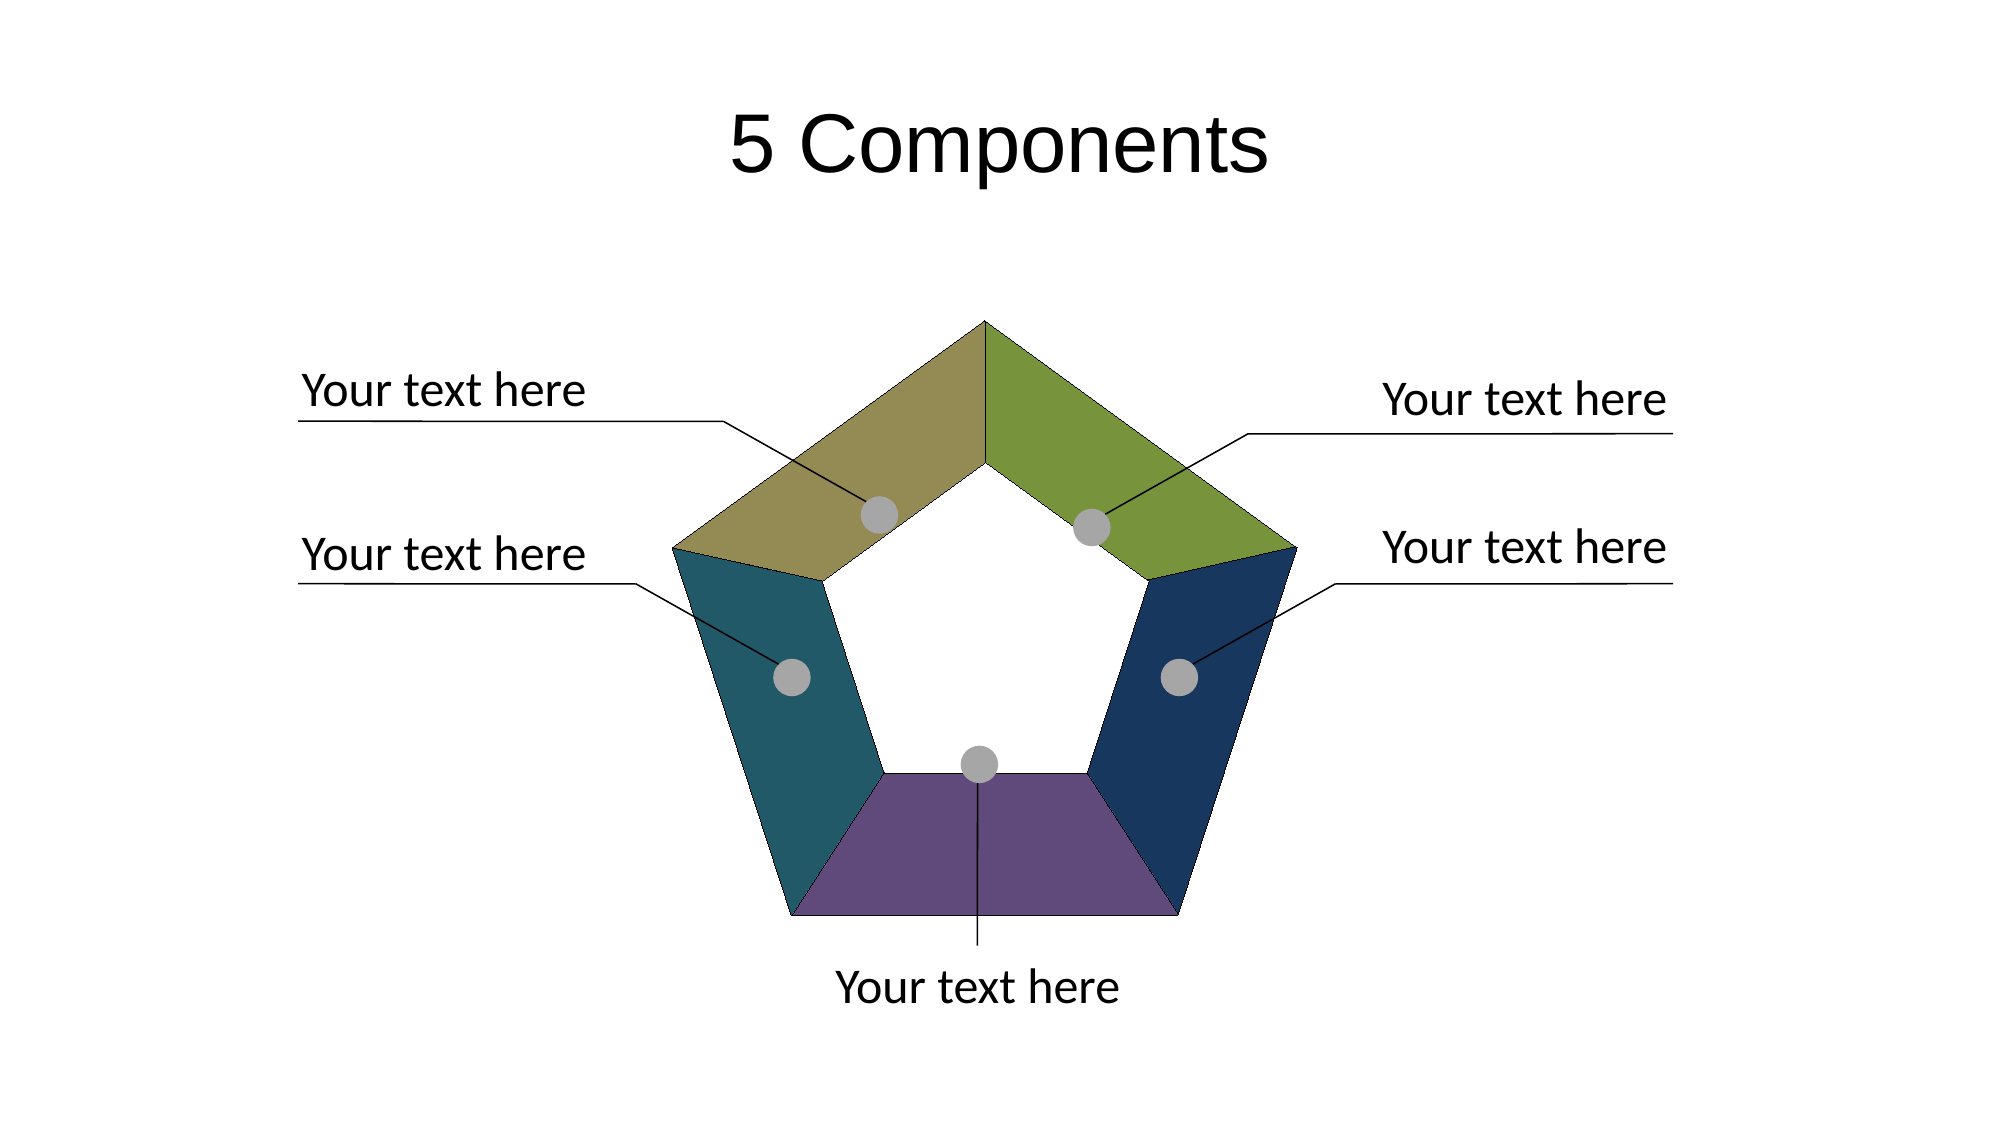

# 5 Components

Your text here
Your text here

Your text here
Your text here

Your text here